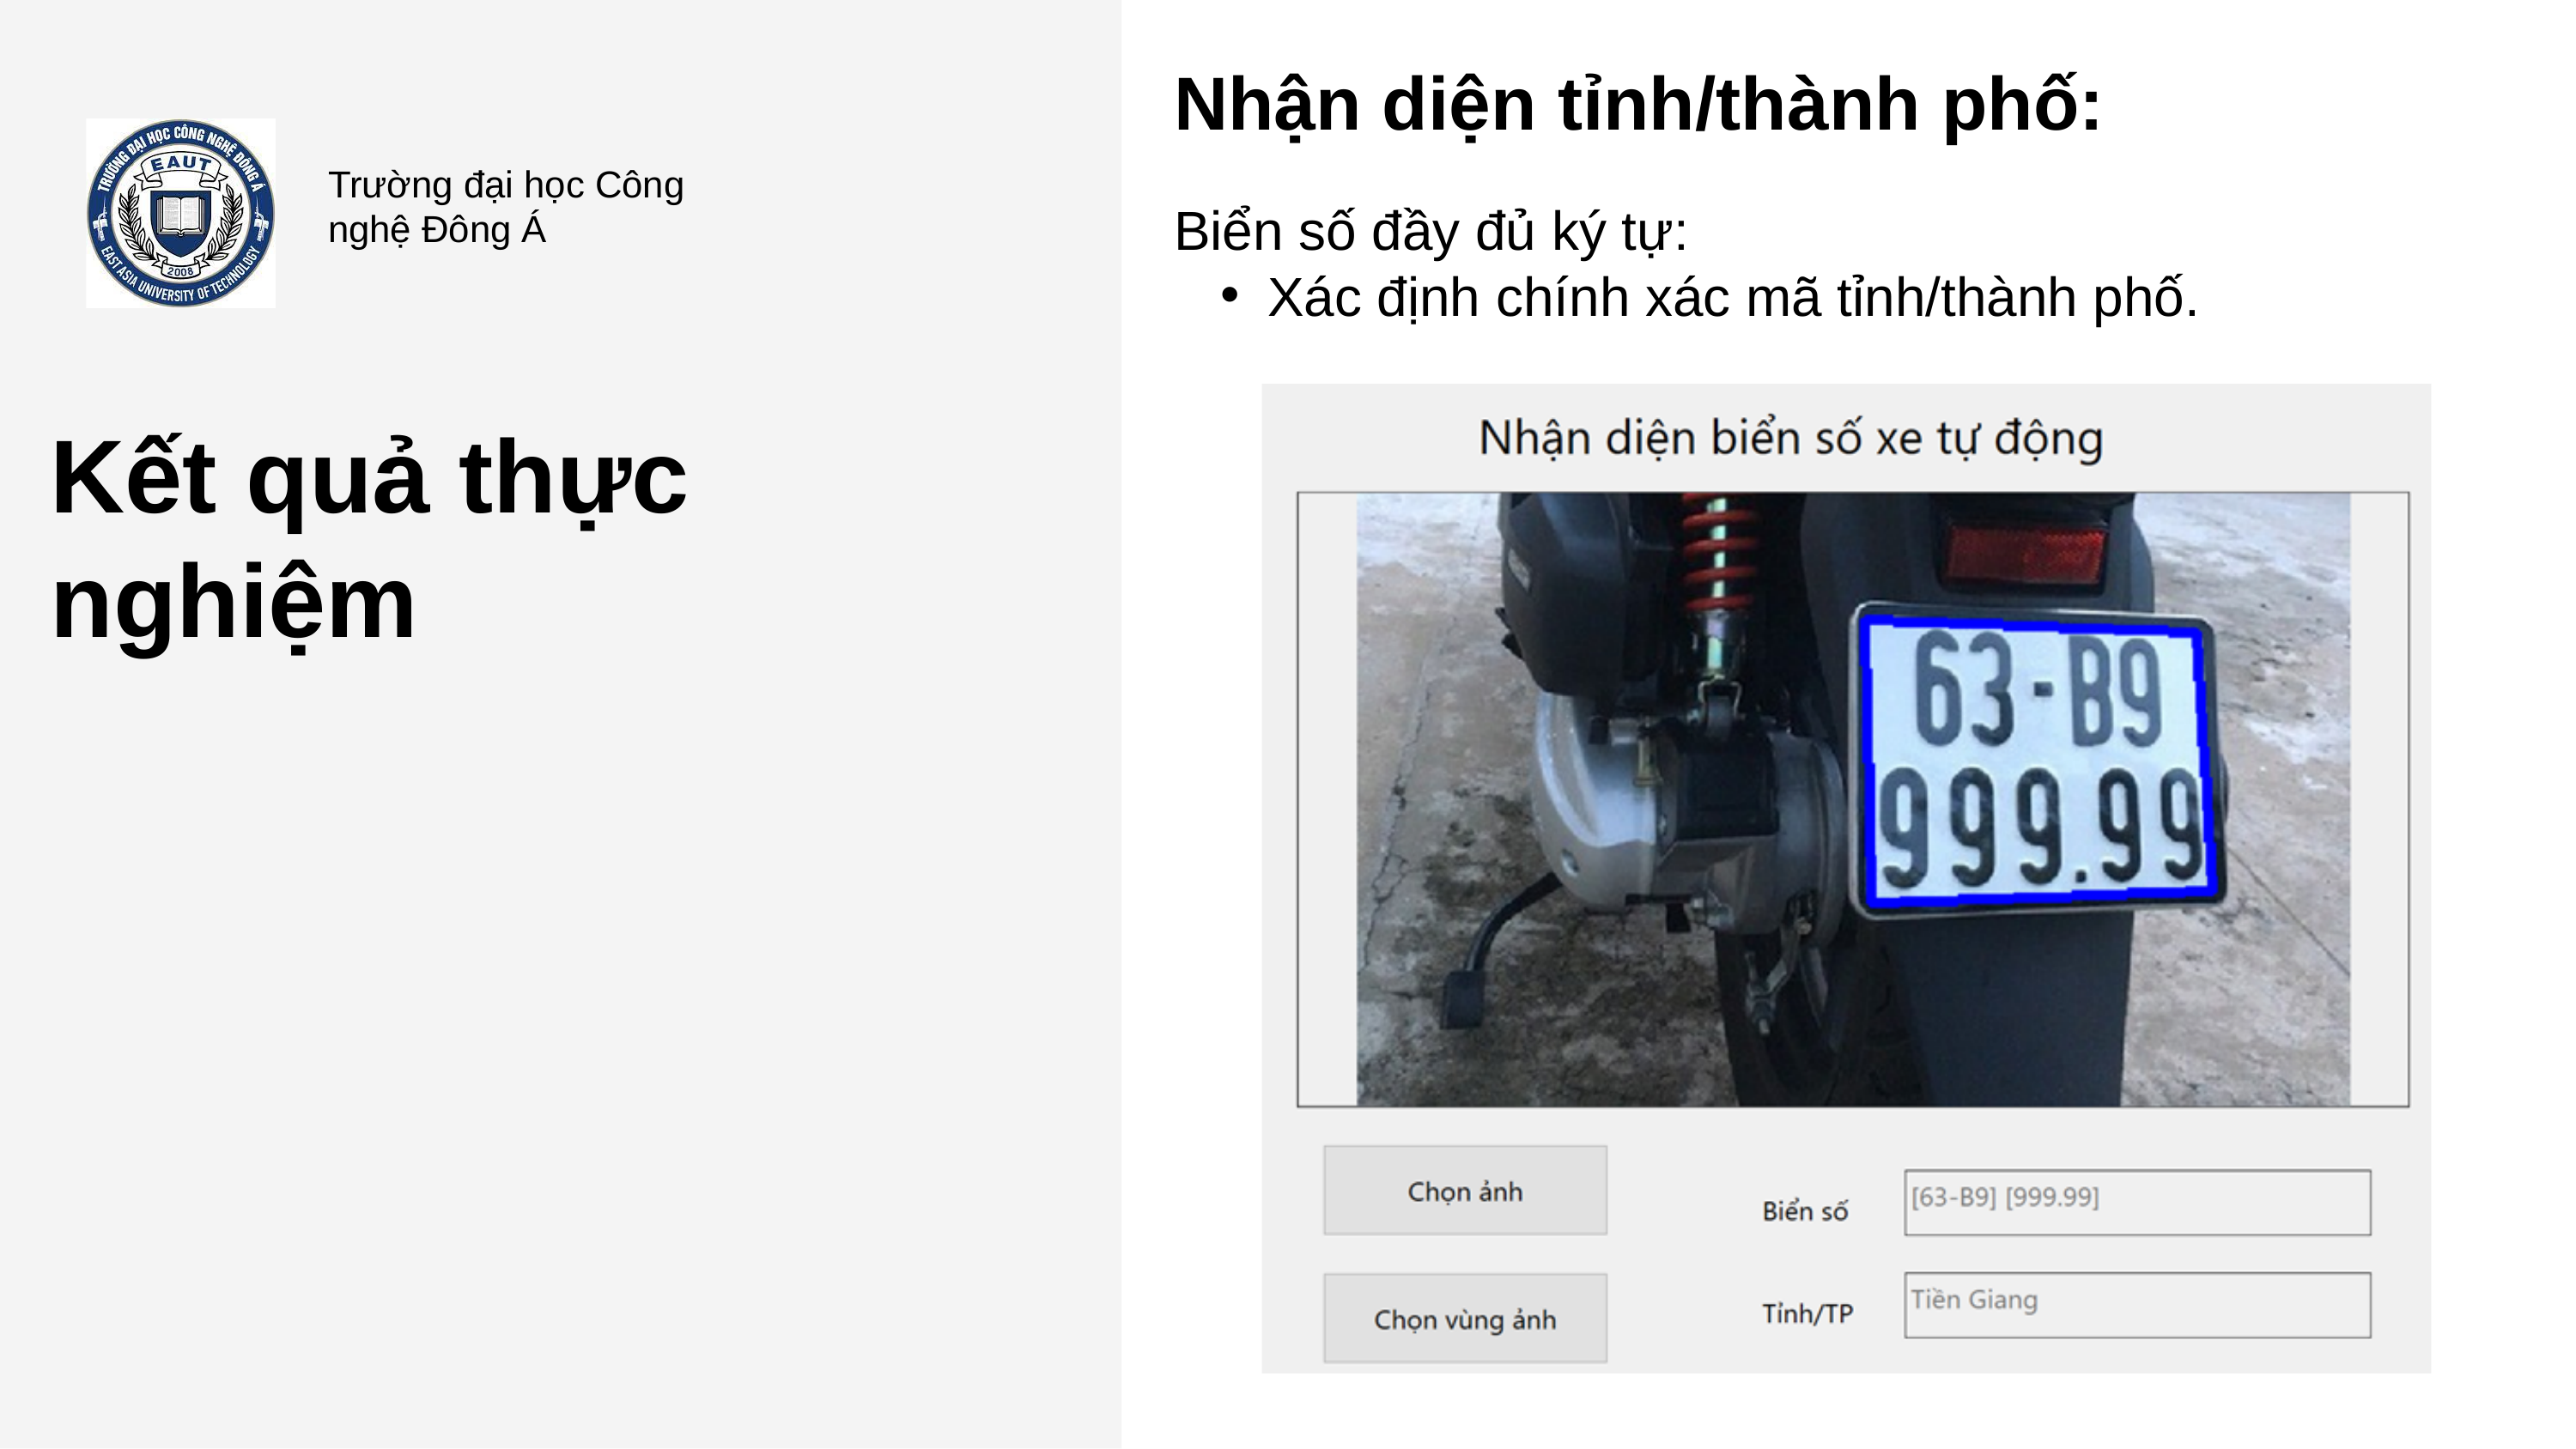

Nhận diện tỉnh/thành phố:

Trường đại học Công nghệ Đông Á
Biển số đầy đủ ký tự:
Xác định chính xác mã tỉnh/thành phố.

Kết quả thực nghiệm